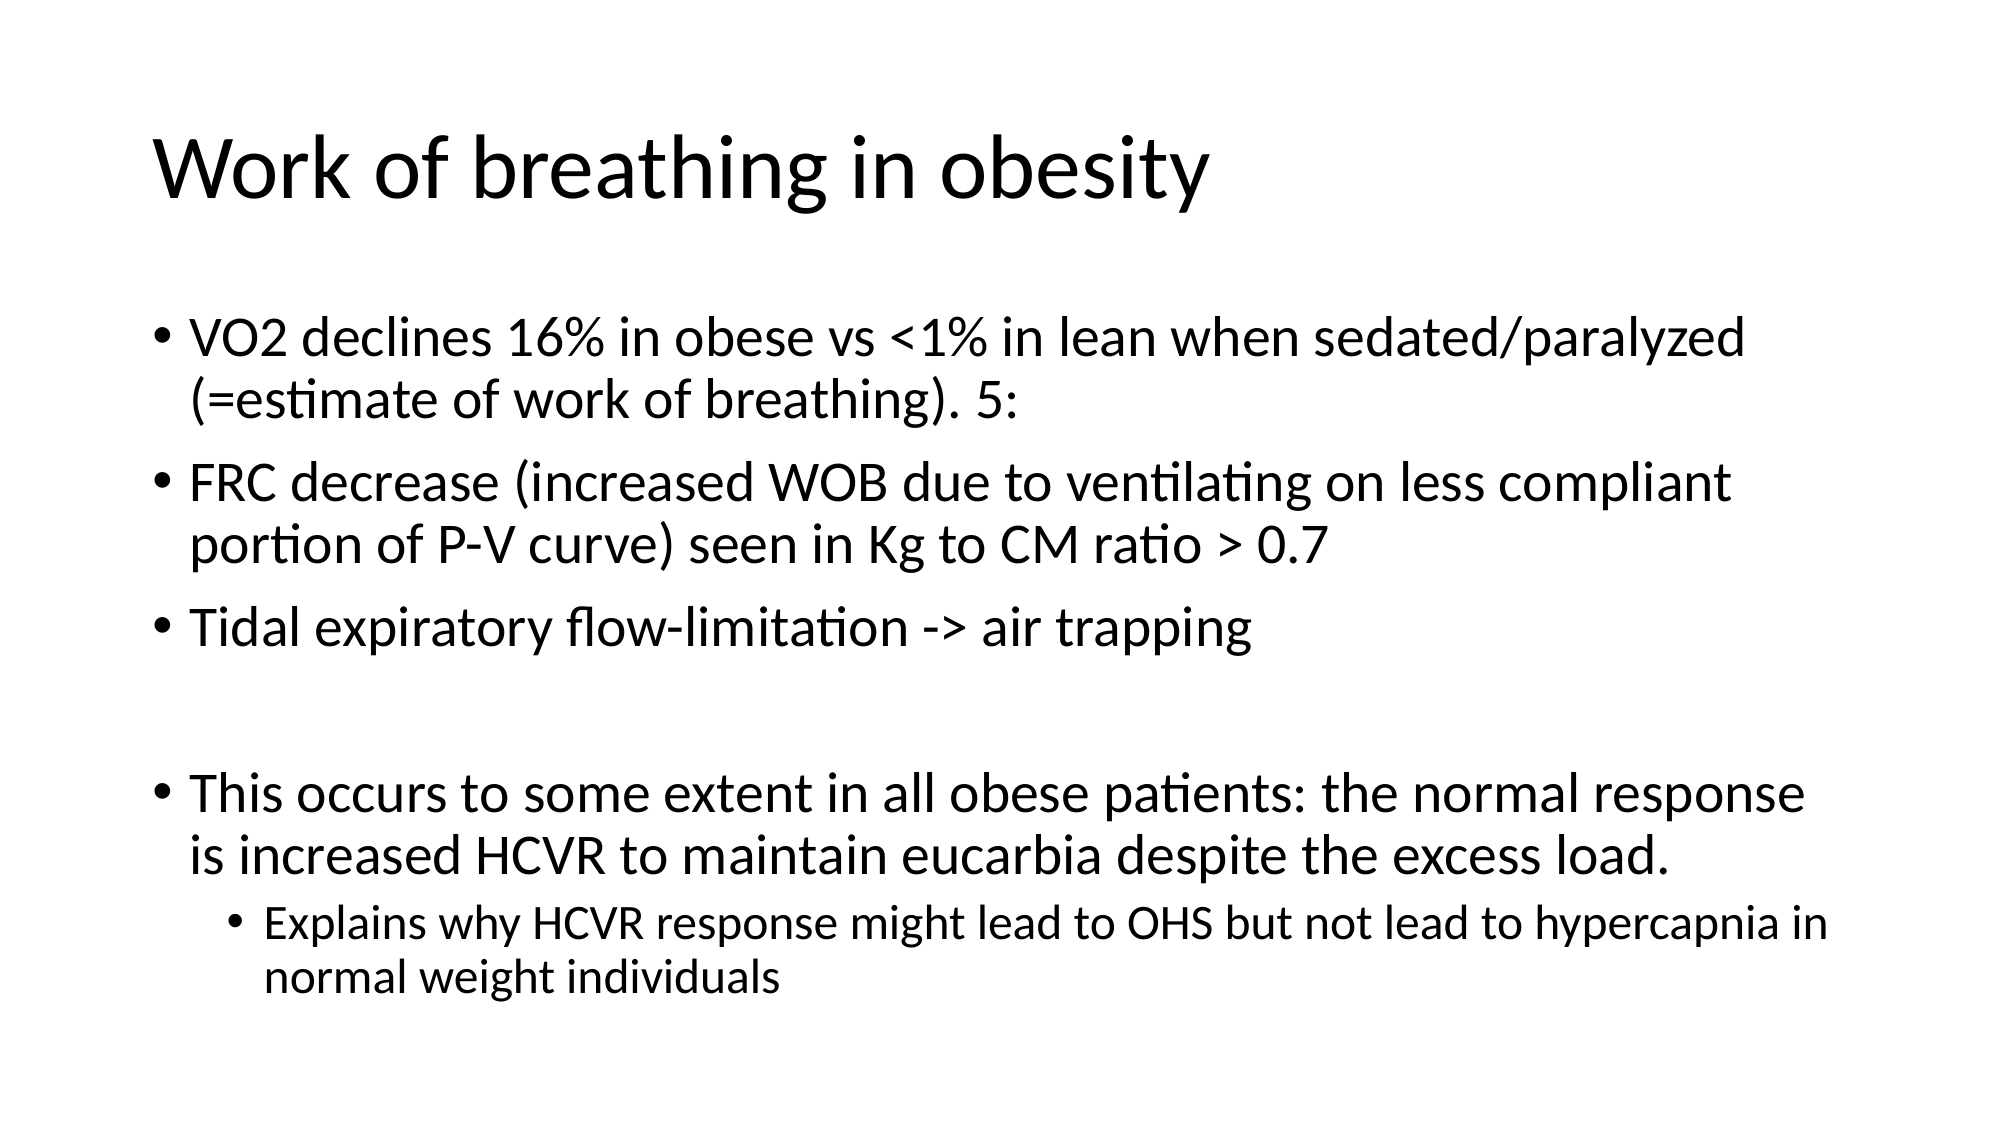

# Work of breathing in obesity
VO2 declines 16% in obese vs <1% in lean when sedated/paralyzed (=estimate of work of breathing). 5:
FRC decrease (increased WOB due to ventilating on less compliant portion of P-V curve) seen in Kg to CM ratio > 0.7
Tidal expiratory flow-limitation -> air trapping

This occurs to some extent in all obese patients: the normal response is increased HCVR to maintain eucarbia despite the excess load.
Explains why HCVR response might lead to OHS but not lead to hypercapnia in normal weight individuals